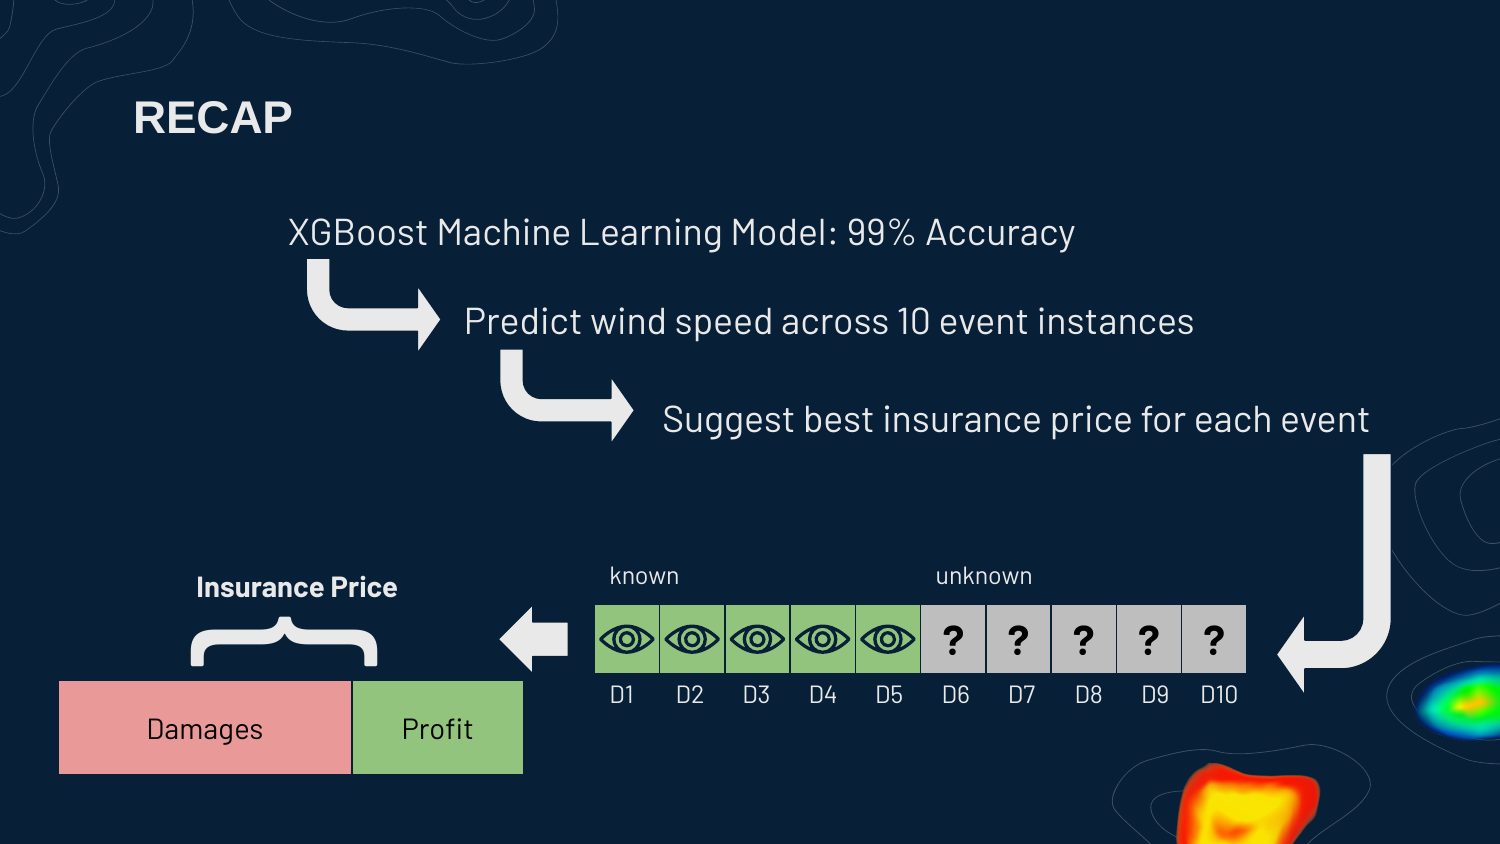

# RECAP
XGBoost Machine Learning Model: 99% Accuracy

Predict wind speed across 10 event instances

Suggest best insurance price for each event

{
known
unknown
Insurance Price

?

?

?

?

?
D1
D2
D3
D4
D5
D6
D7
D8
D9
D10
Damages
Profit